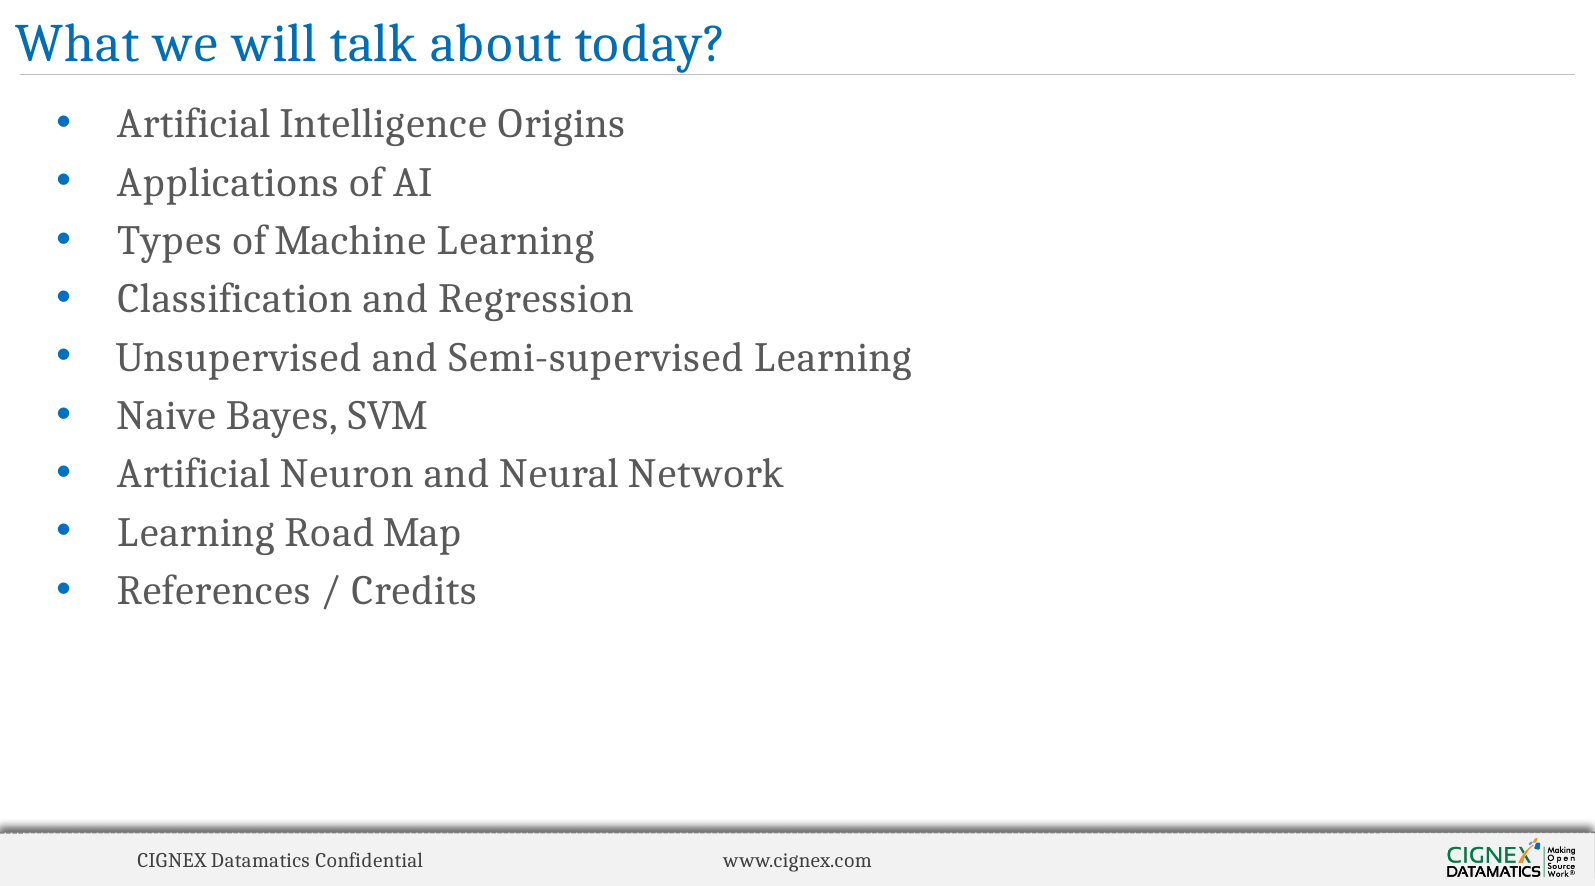

# What we will talk about today?
Artificial Intelligence Origins
Applications of AI
Types of Machine Learning
Classification and Regression
Unsupervised and Semi-supervised Learning
Naive Bayes, SVM
Artificial Neuron and Neural Network
Learning Road Map
References / Credits
2